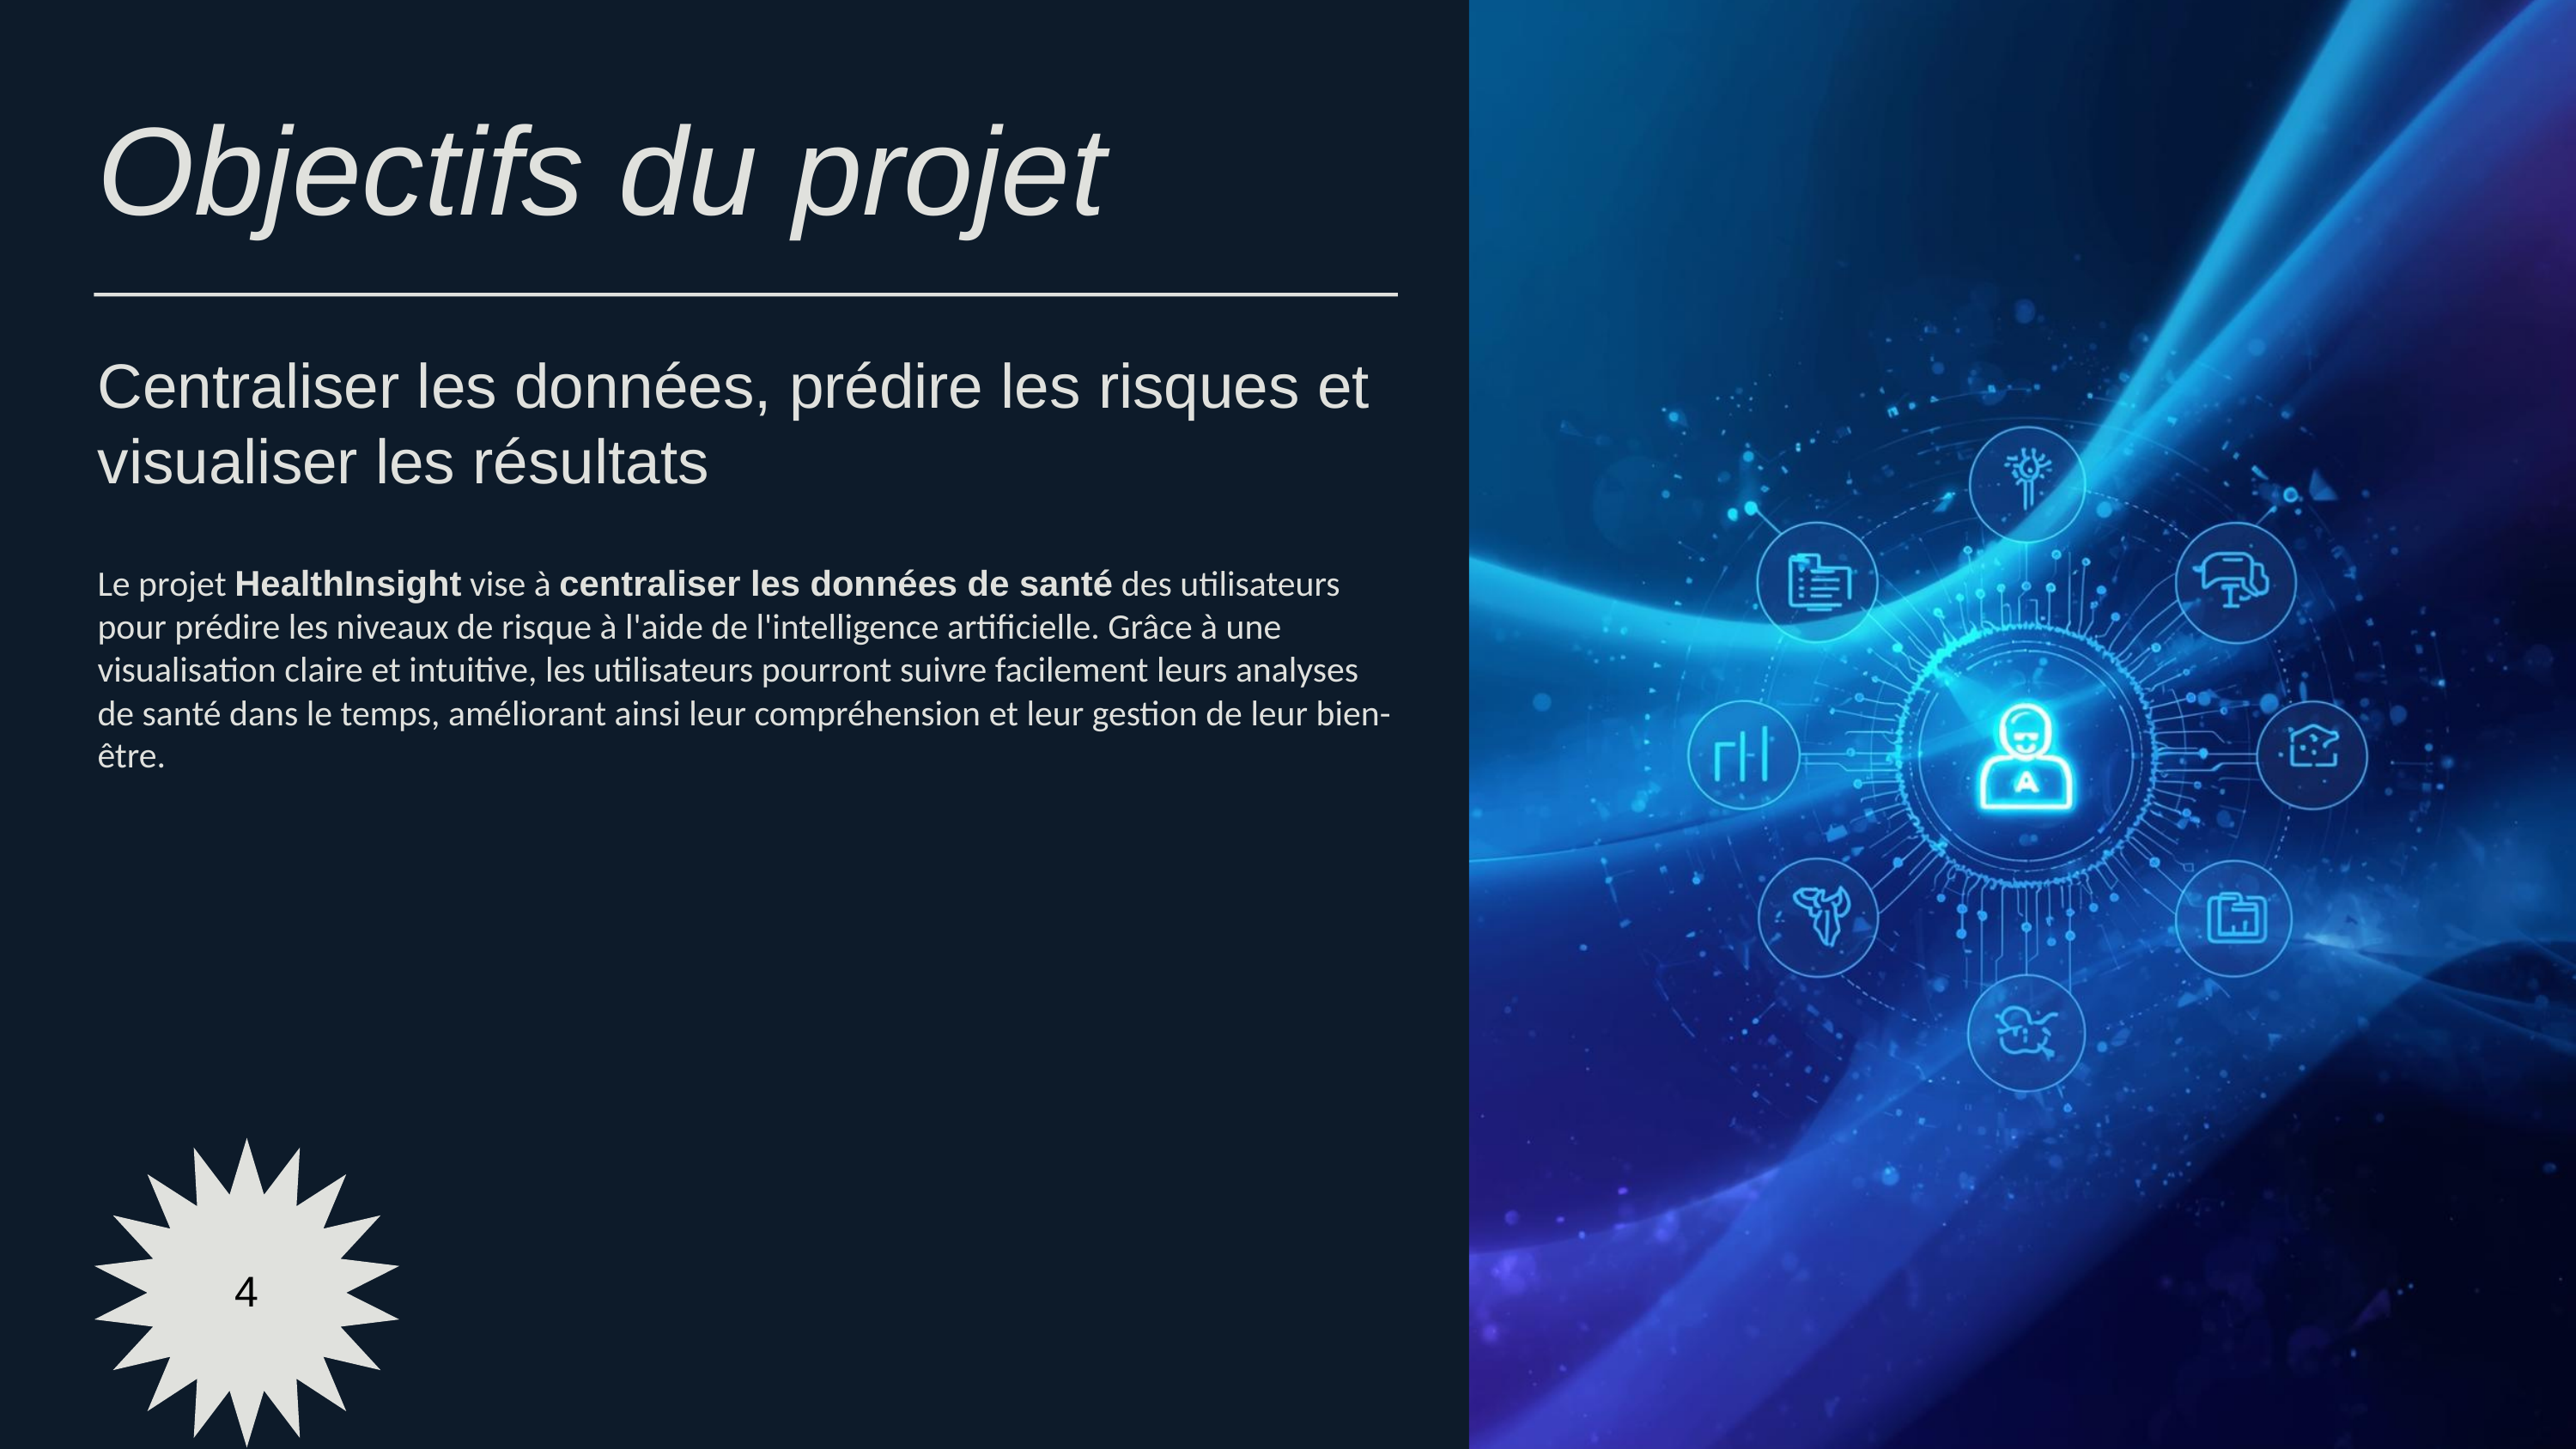

Objectifs du projet

Centraliser les données, prédire les risques et visualiser les résultats
Le projet HealthInsight vise à centraliser les données de santé des utilisateurs pour prédire les niveaux de risque à l'aide de l'intelligence artificielle. Grâce à une visualisation claire et intuitive, les utilisateurs pourront suivre facilement leurs analyses de santé dans le temps, améliorant ainsi leur compréhension et leur gestion de leur bien-être.

4